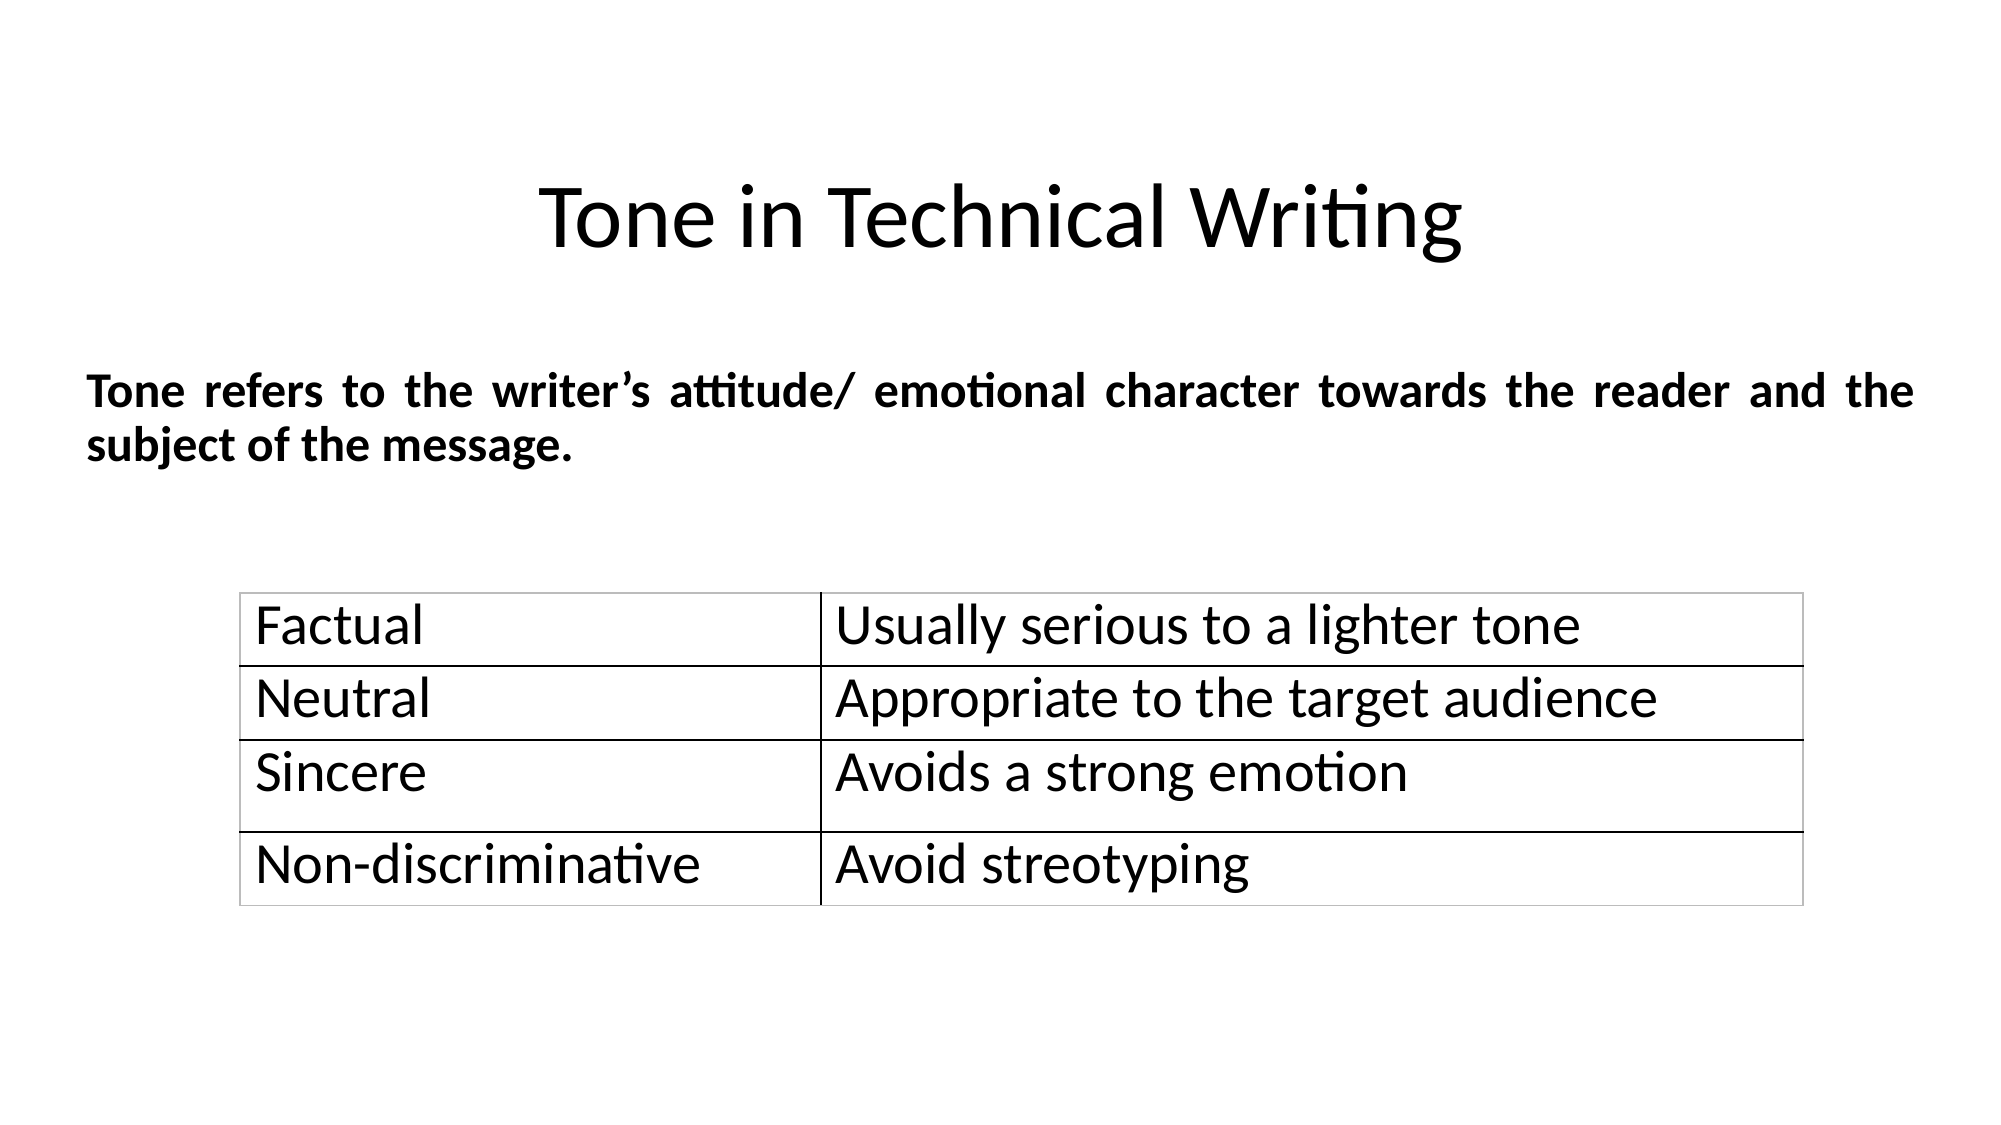

Q3. Is your tone appropriate to your purpose and your intended audience?
# Tone in Technical Writing
Tone refers to the writer’s attitude/ emotional character towards the reader and the subject of the message.
| Factual | Usually serious to a lighter tone |
| --- | --- |
| Neutral | Appropriate to the target audience |
| Sincere | Avoids a strong emotion |
| Non-discriminative | Avoid streotyping |